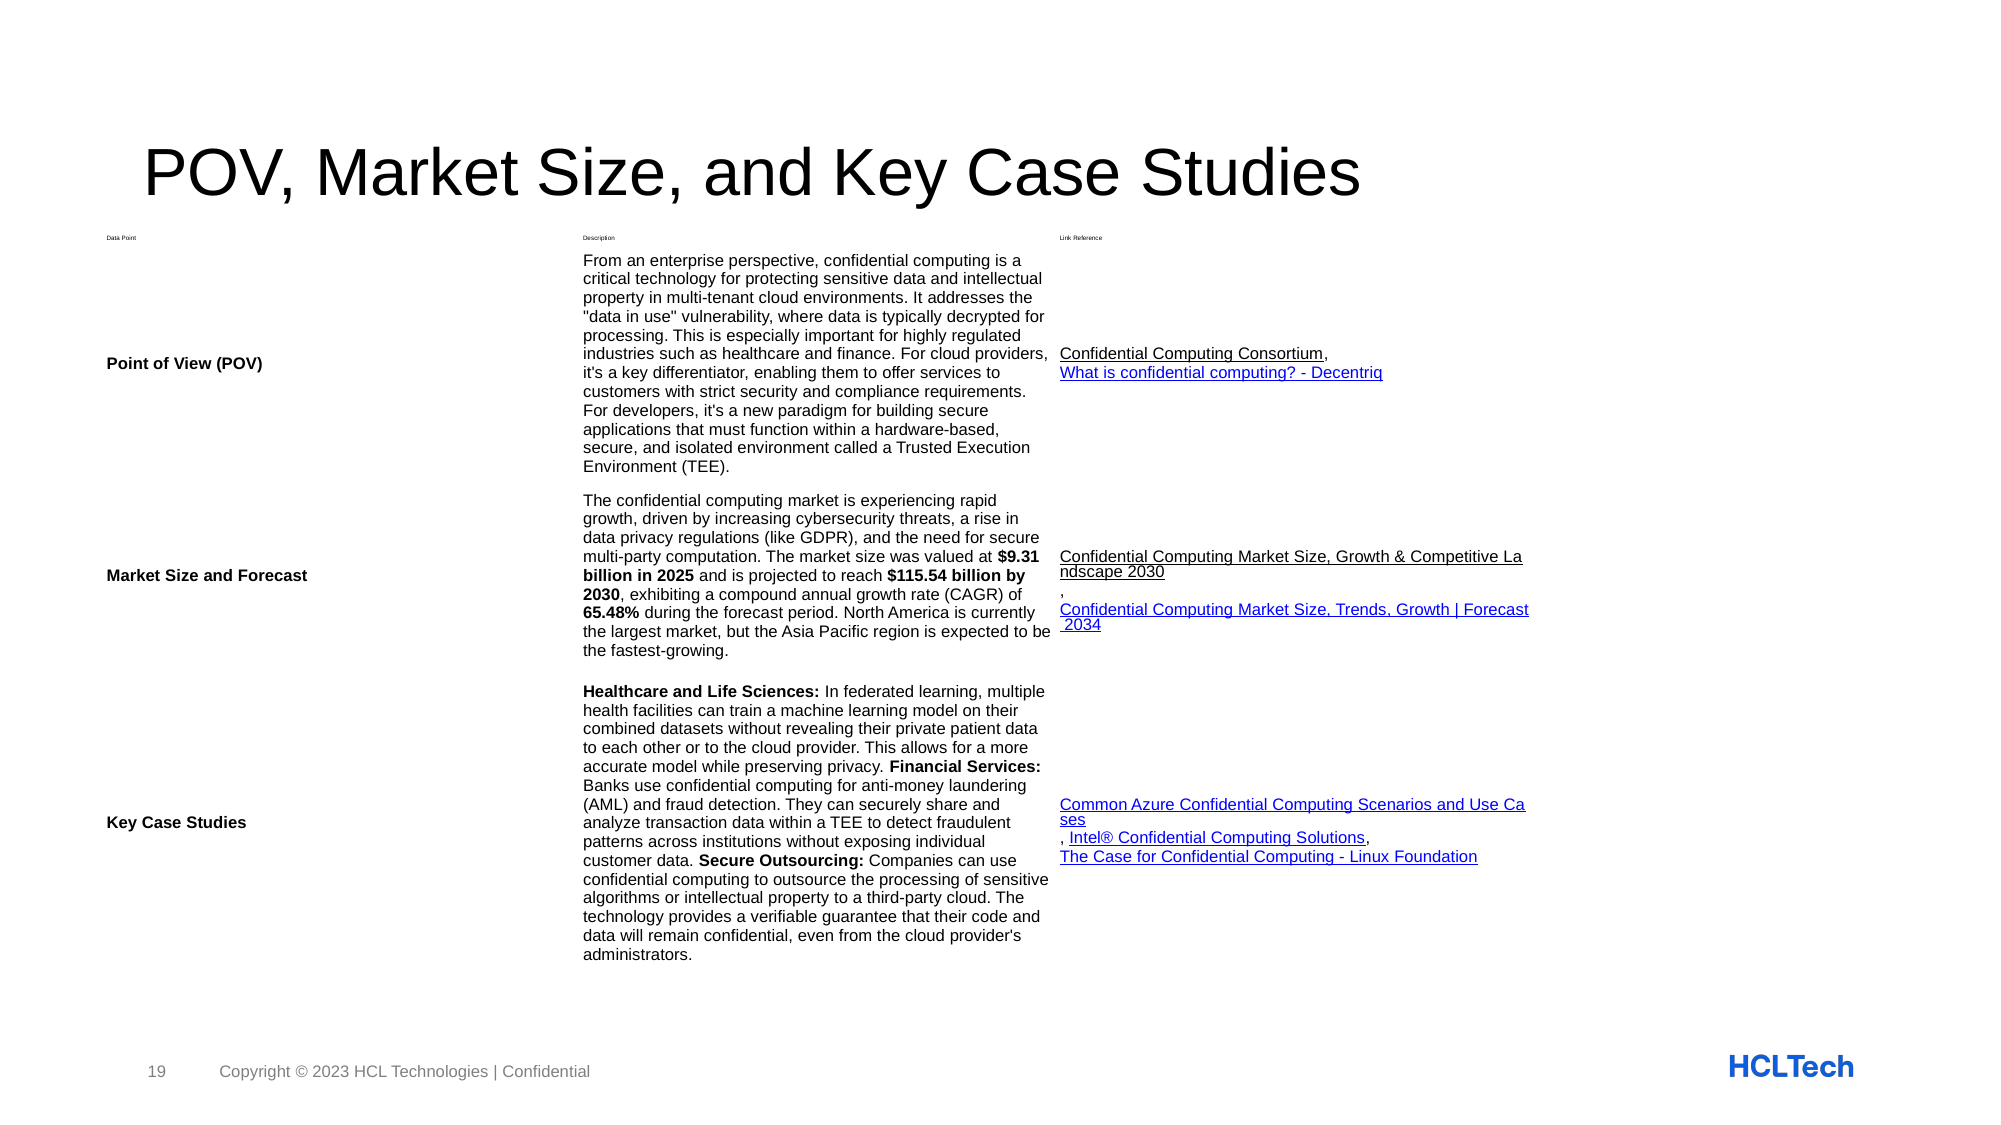

# POV, Market Size, and Key Case Studies
| Data Point | Description | Link Reference |
| --- | --- | --- |
| Point of View (POV) | From an enterprise perspective, confidential computing is a critical technology for protecting sensitive data and intellectual property in multi-tenant cloud environments. It addresses the "data in use" vulnerability, where data is typically decrypted for processing. This is especially important for highly regulated industries such as healthcare and finance. For cloud providers, it's a key differentiator, enabling them to offer services to customers with strict security and compliance requirements. For developers, it's a new paradigm for building secure applications that must function within a hardware-based, secure, and isolated environment called a Trusted Execution Environment (TEE). | Confidential Computing Consortium, What is confidential computing? - Decentriq |
| Market Size and Forecast | The confidential computing market is experiencing rapid growth, driven by increasing cybersecurity threats, a rise in data privacy regulations (like GDPR), and the need for secure multi-party computation. The market size was valued at $9.31 billion in 2025 and is projected to reach $115.54 billion by 2030, exhibiting a compound annual growth rate (CAGR) of 65.48% during the forecast period. North America is currently the largest market, but the Asia Pacific region is expected to be the fastest-growing. | Confidential Computing Market Size, Growth & Competitive Landscape 2030, Confidential Computing Market Size, Trends, Growth | Forecast 2034 |
| Key Case Studies | Healthcare and Life Sciences: In federated learning, multiple health facilities can train a machine learning model on their combined datasets without revealing their private patient data to each other or to the cloud provider. This allows for a more accurate model while preserving privacy. Financial Services: Banks use confidential computing for anti-money laundering (AML) and fraud detection. They can securely share and analyze transaction data within a TEE to detect fraudulent patterns across institutions without exposing individual customer data. Secure Outsourcing: Companies can use confidential computing to outsource the processing of sensitive algorithms or intellectual property to a third-party cloud. The technology provides a verifiable guarantee that their code and data will remain confidential, even from the cloud provider's administrators. | Common Azure Confidential Computing Scenarios and Use Cases, Intel® Confidential Computing Solutions, The Case for Confidential Computing - Linux Foundation |
19
Copyright © 2023 HCL Technologies | Confidential